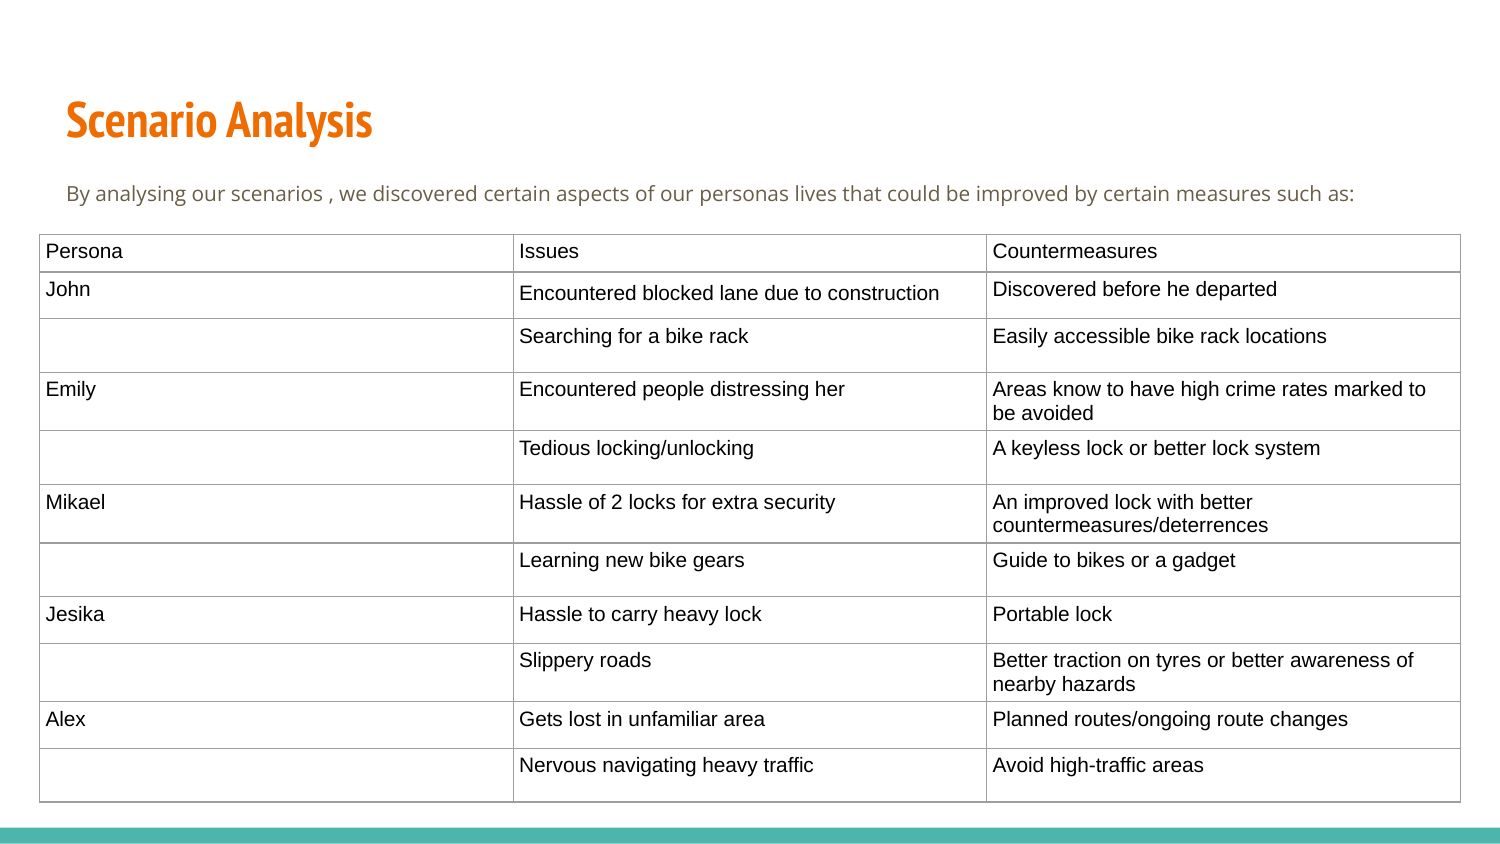

# Scenario Analysis
By analysing our scenarios , we discovered certain aspects of our personas lives that could be improved by certain measures such as:
| Persona | Issues | Countermeasures |
| --- | --- | --- |
| John | Encountered blocked lane due to construction | Discovered before he departed |
|  | Searching for a bike rack | Easily accessible bike rack locations |
| Emily | Encountered people distressing her | Areas know to have high crime rates marked to be avoided |
|  | Tedious locking/unlocking | A keyless lock or better lock system |
| Mikael | Hassle of 2 locks for extra security | An improved lock with better countermeasures/deterrences |
|  | Learning new bike gears | Guide to bikes or a gadget |
| Jesika | Hassle to carry heavy lock | Portable lock |
|  | Slippery roads | Better traction on tyres or better awareness of nearby hazards |
| Alex | Gets lost in unfamiliar area | Planned routes/ongoing route changes |
|  | Nervous navigating heavy traffic | Avoid high-traffic areas |